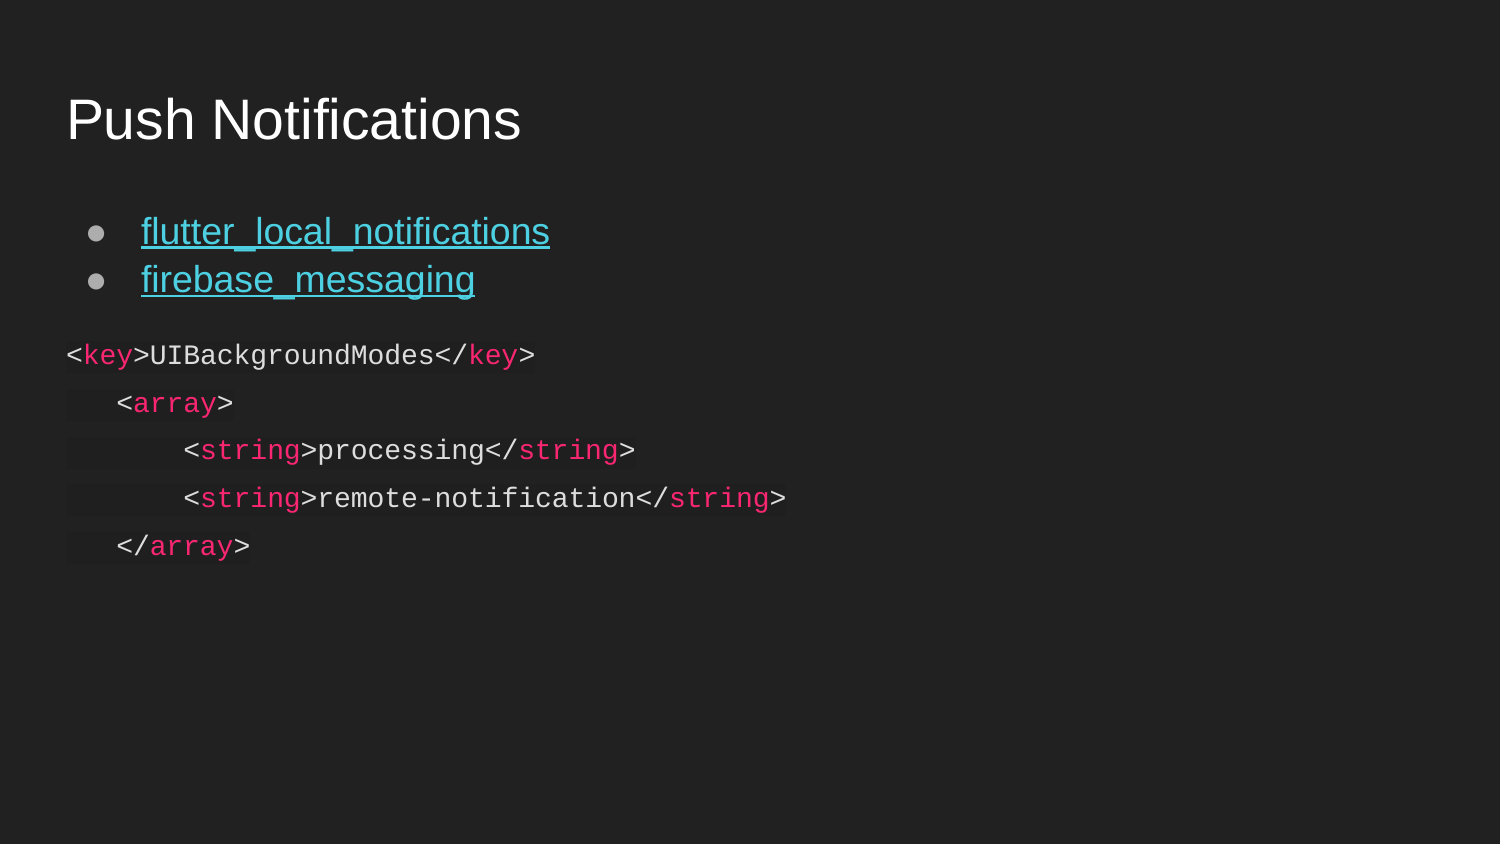

# Push Notifications
flutter_local_notifications
firebase_messaging
<key>UIBackgroundModes</key>
   <array>
       <string>processing</string>
       <string>remote-notification</string>
   </array>